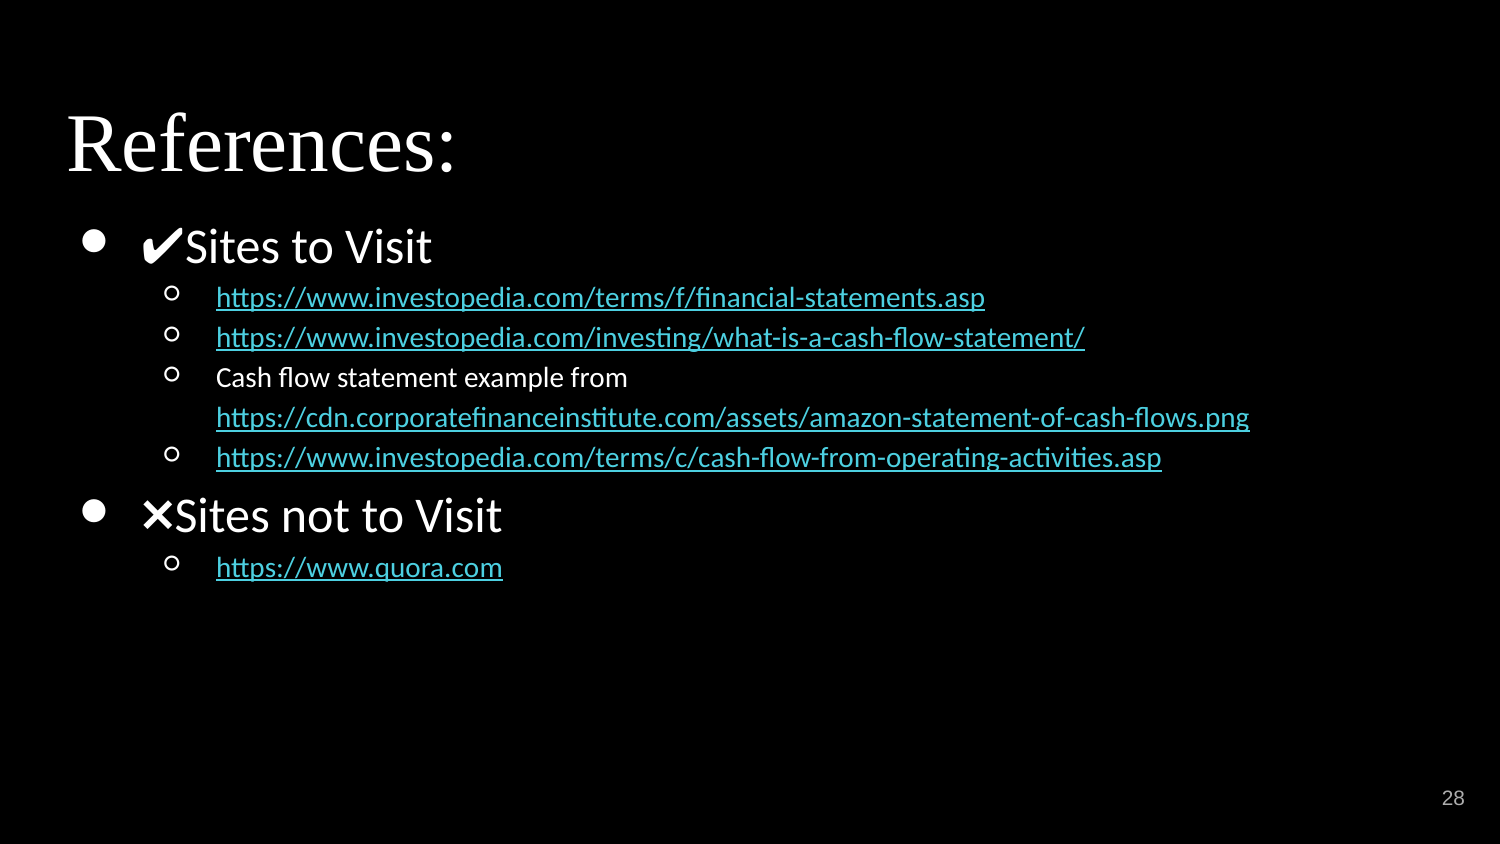

# References:
✔️Sites to Visit
https://www.investopedia.com/terms/f/financial-statements.asp
https://www.investopedia.com/investing/what-is-a-cash-flow-statement/
Cash flow statement example from https://cdn.corporatefinanceinstitute.com/assets/amazon-statement-of-cash-flows.png
https://www.investopedia.com/terms/c/cash-flow-from-operating-activities.asp
❌Sites not to Visit
https://www.quora.com
28